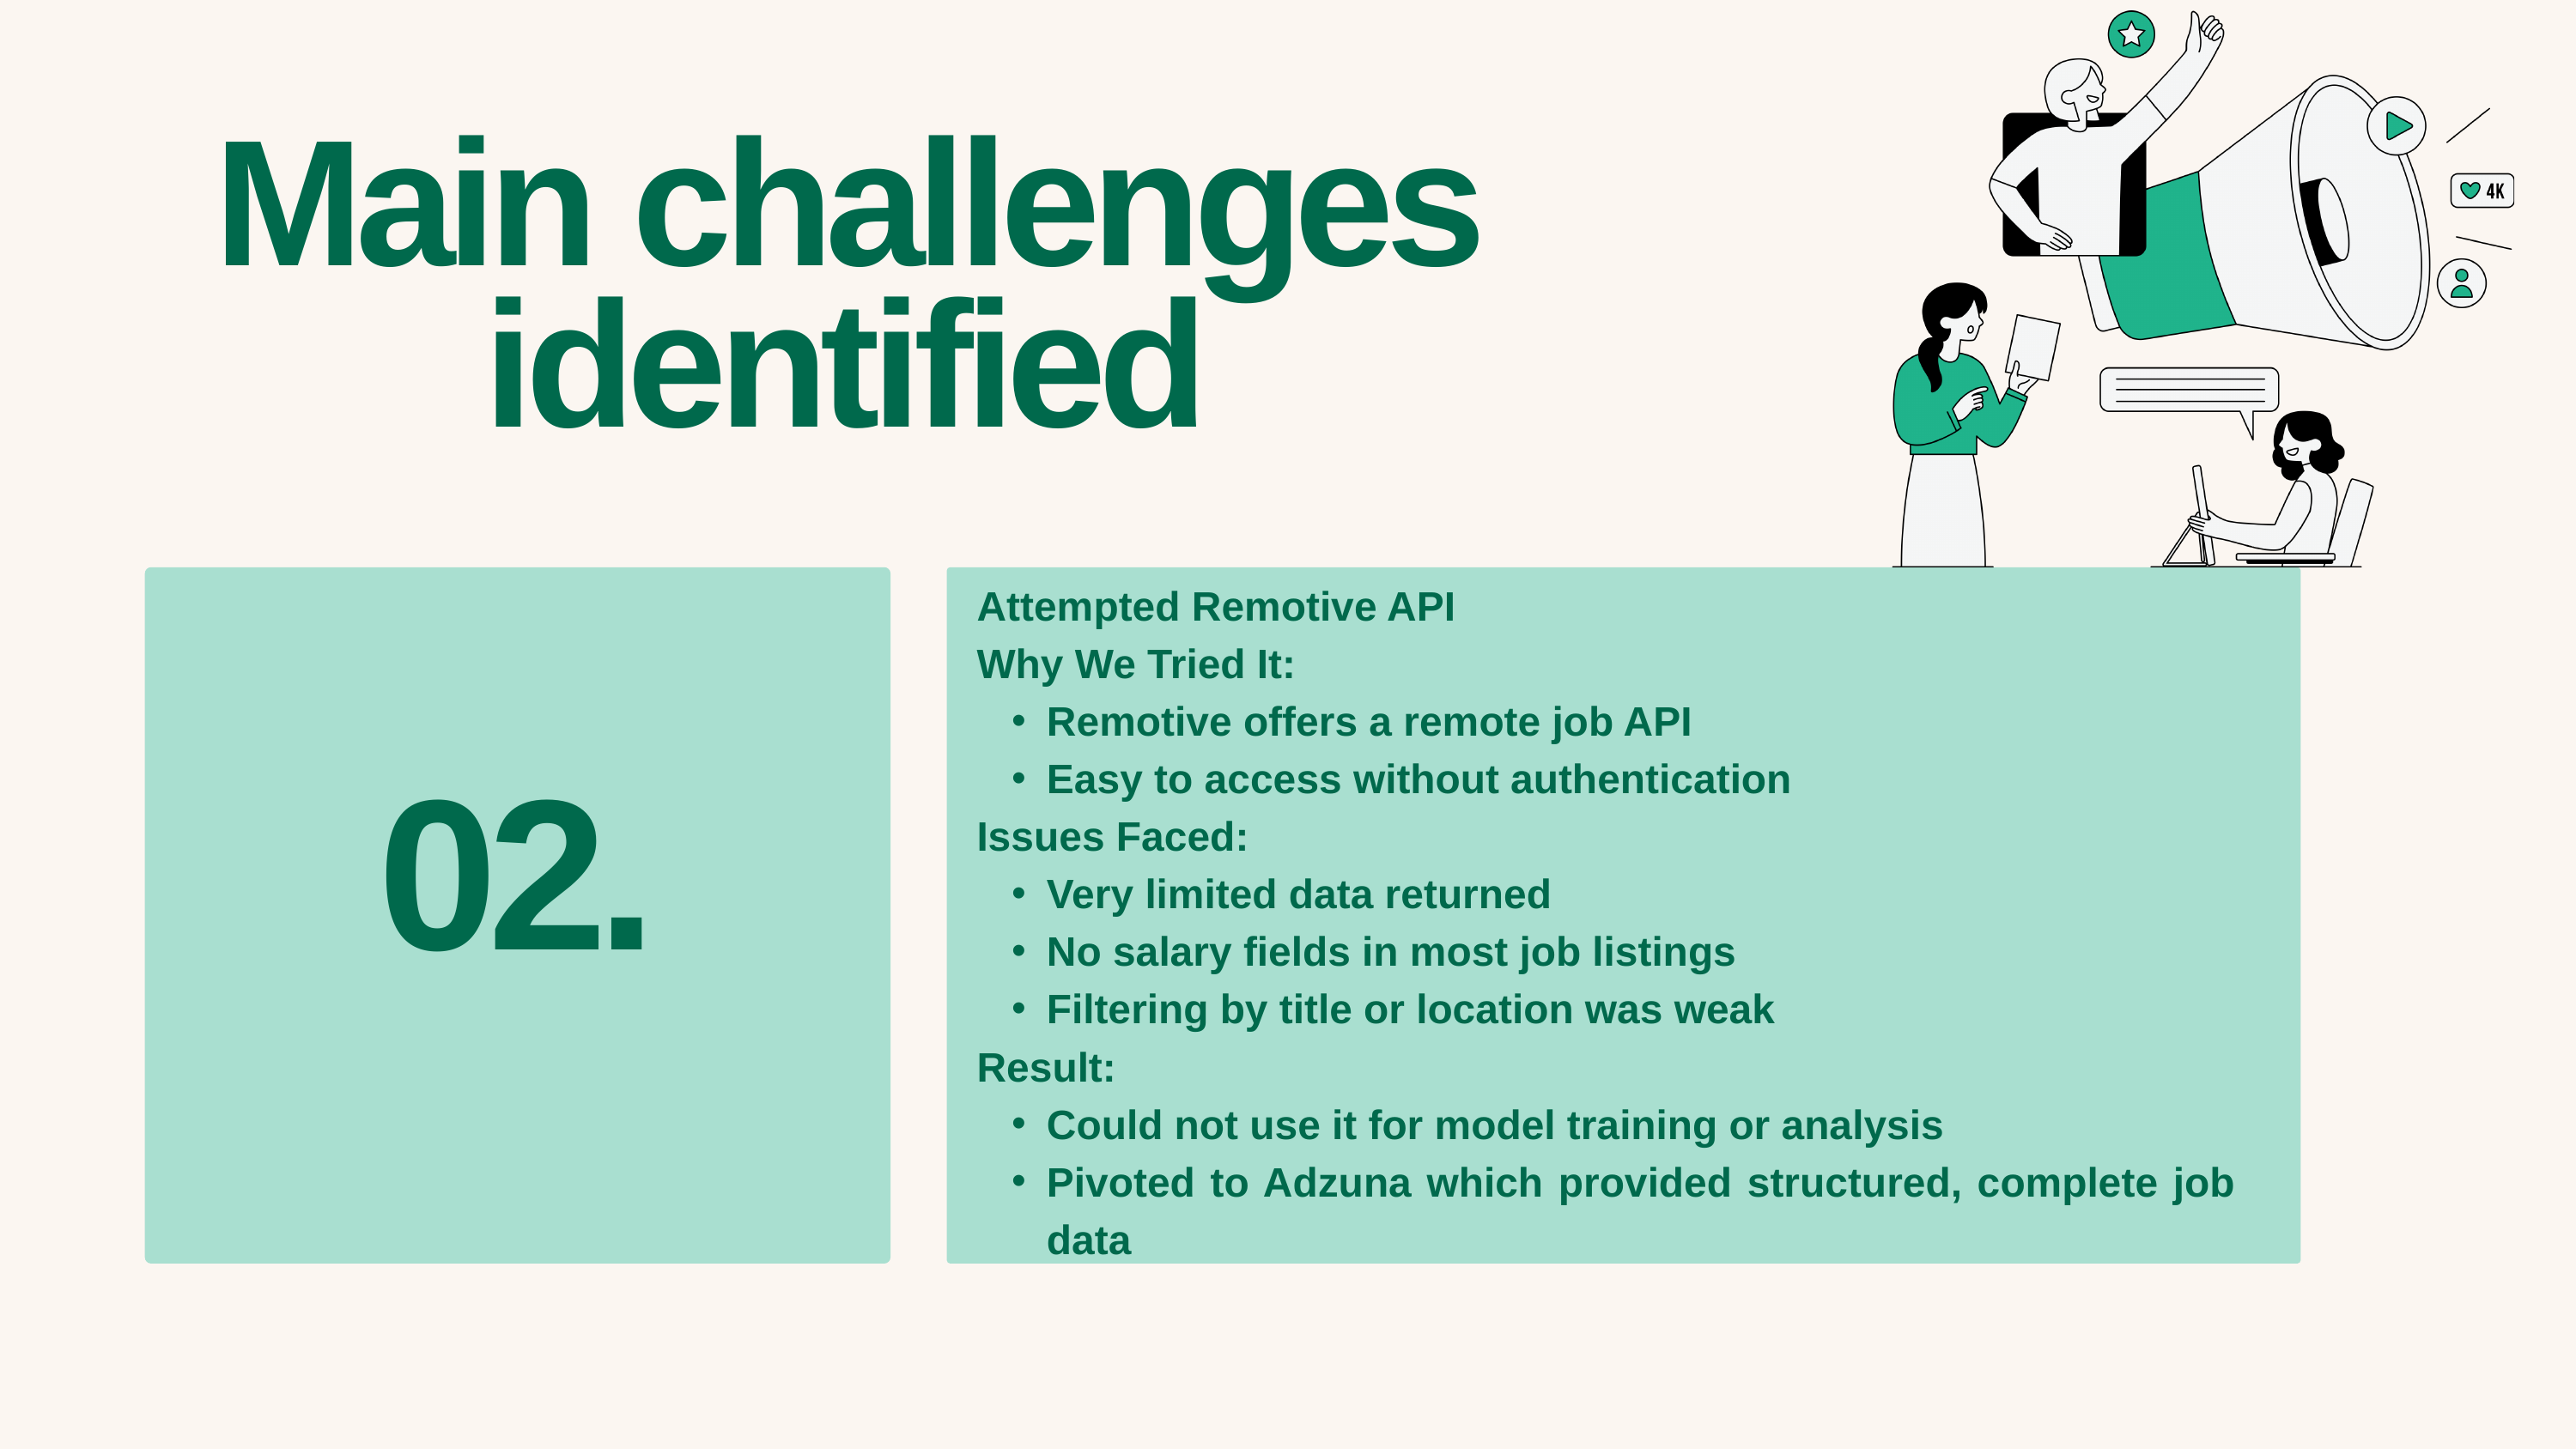

Main challenges identified

Attempted Remotive API
Why We Tried It:
Remotive offers a remote job API
Easy to access without authentication
Issues Faced:
Very limited data returned
No salary fields in most job listings
Filtering by title or location was weak
Result:
Could not use it for model training or analysis
Pivoted to Adzuna which provided structured, complete job data

02.